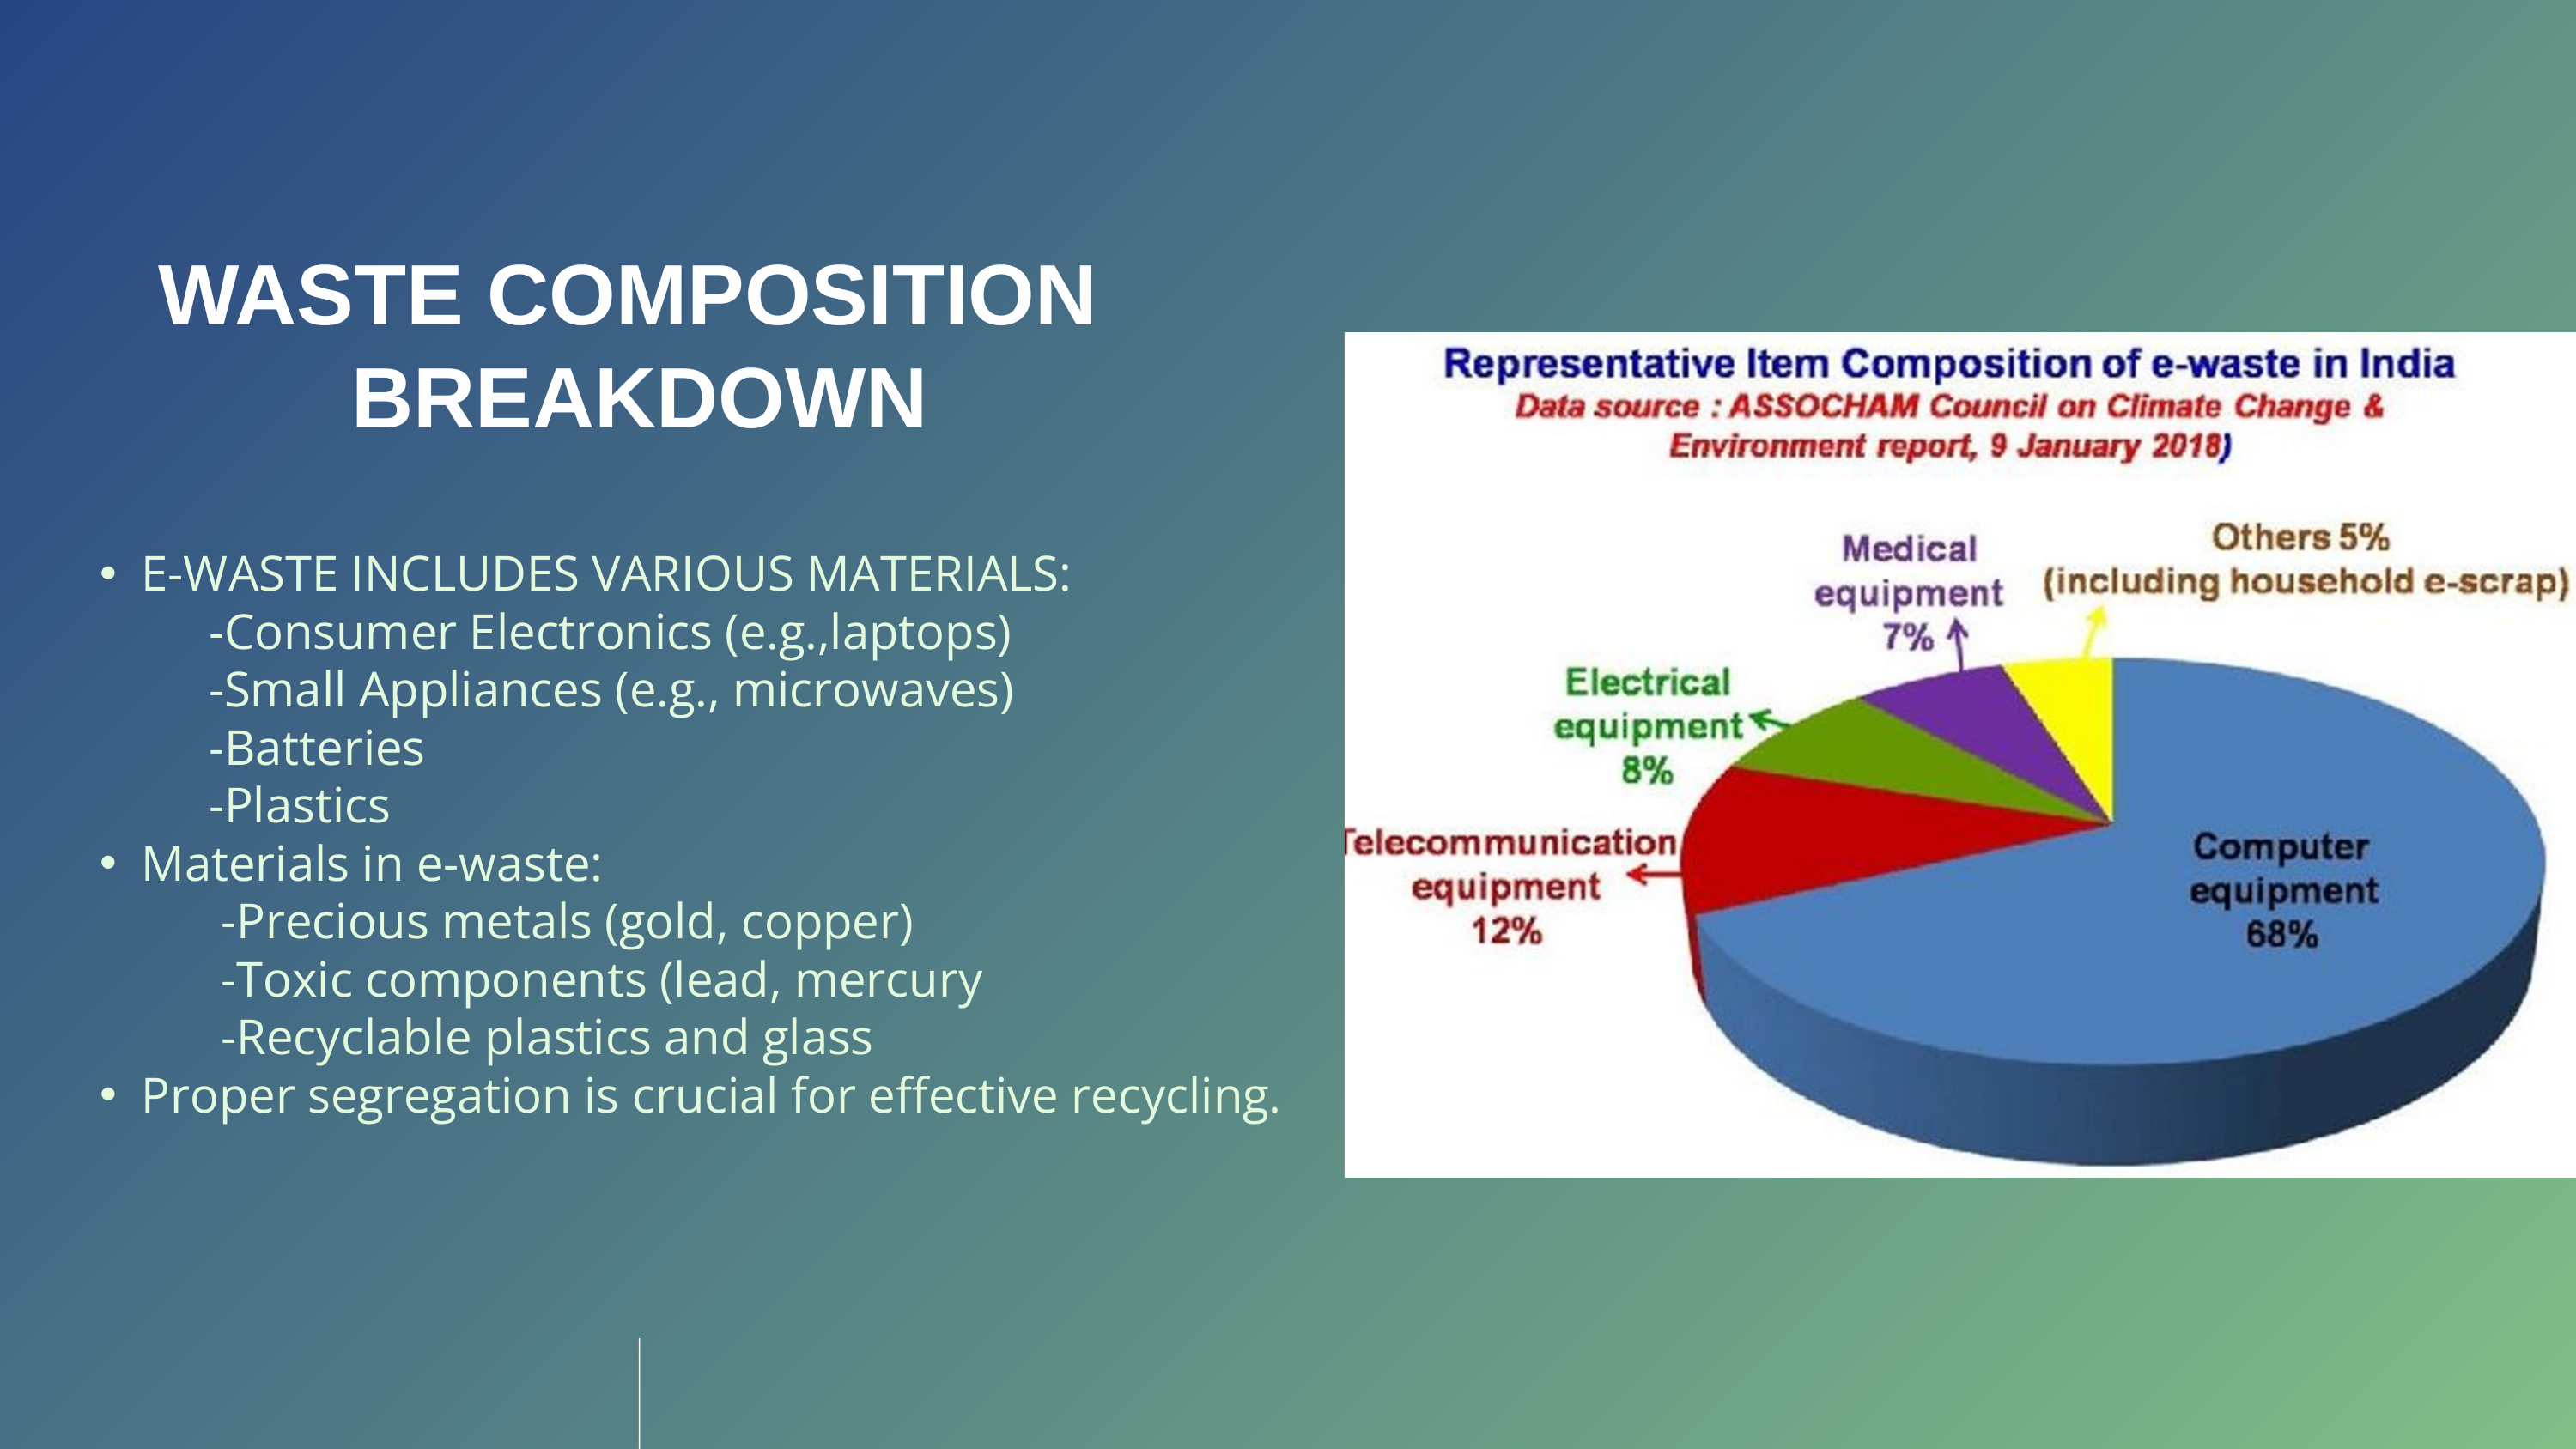

WASTE COMPOSITION
BREAKDOWN

E-WASTE INCLUDES VARIOUS MATERIALS:
            -Consumer Electronics (e.g.,laptops)
            -Small Appliances (e.g., microwaves)
            -Batteries
            -Plastics
Materials in e-waste:
             -Precious metals (gold, copper)
             -Toxic components (lead, mercury
             -Recyclable plastics and glass
Proper segregation is crucial for effective recycling.